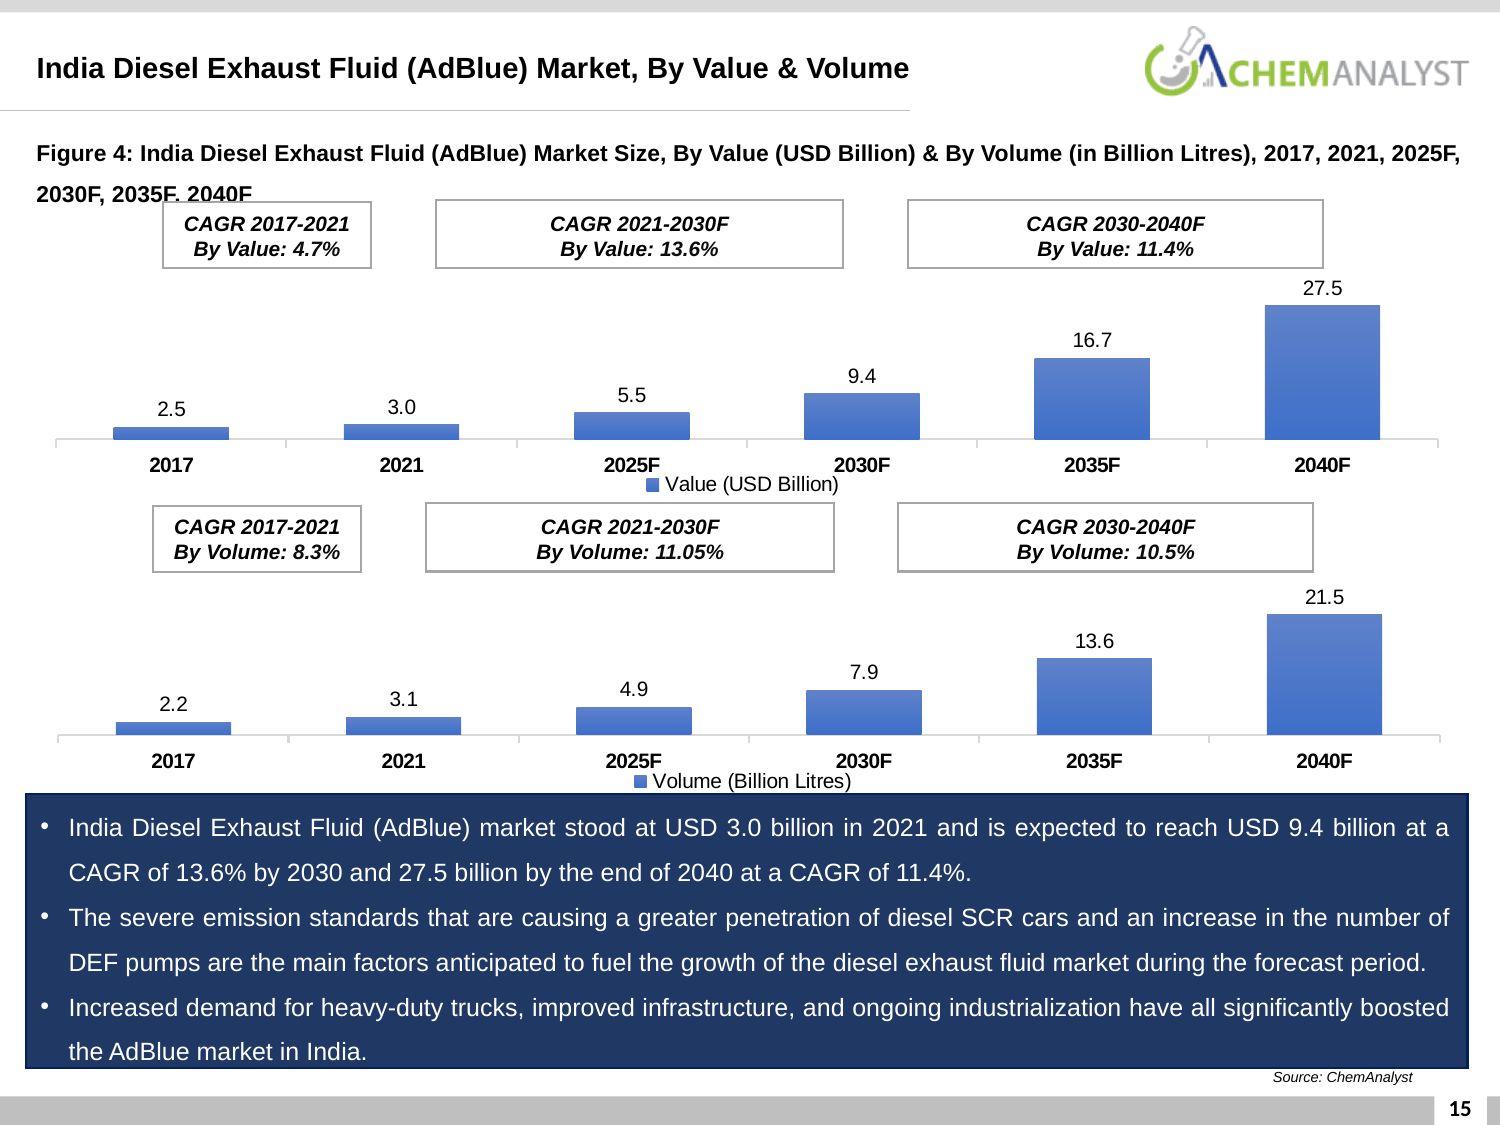

India Diesel Exhaust Fluid (AdBlue) Market, By Value & Volume
Figure 4: India Diesel Exhaust Fluid (AdBlue) Market Size, By Value (USD Billion) & By Volume (in Billion Litres), 2017, 2021, 2025F, 2030F, 2035F, 2040F

CAGR 2021-2030F
By Value: 13.6%

CAGR 2030-2040F
By Value: 11.4%

CAGR 2017-2021
By Value: 4.7%

### Chart

| Category | Value (USD Billion) |
|---|---|
| 2017 | 2.47299962962963 |
| 2021 | 2.9707776 |
| 2025F | 5.494125000000001 |
| 2030F | 9.376699164179104 |
| 2035F | 16.725366760563382 |
| 2040F | 27.522211068493156 |
CAGR 2021-2030F
By Volume: 11.05%

CAGR 2030-2040F
By Volume: 10.5%

CAGR 2017-2021
By Volume: 8.3%

### Chart

| Category | Volume (Billion Litres) |
|---|---|
| 2017 | 2.2481814814814816 |
| 2021 | 3.09456 |
| 2025F | 4.90546875 |
| 2030F | 7.946355223880596 |
| 2035F | 13.59785915492958 |
| 2040F | 21.501727397260275 |
India Diesel Exhaust Fluid (AdBlue) market stood at USD 3.0 billion in 2021 and is expected to reach USD 9.4 billion at a CAGR of 13.6% by 2030 and 27.5 billion by the end of 2040 at a CAGR of 11.4%.
The severe emission standards that are causing a greater penetration of diesel SCR cars and an increase in the number of DEF pumps are the main factors anticipated to fuel the growth of the diesel exhaust fluid market during the forecast period.
Increased demand for heavy-duty trucks, improved infrastructure, and ongoing industrialization have all significantly boosted the AdBlue market in India.
Source: ChemAnalyst